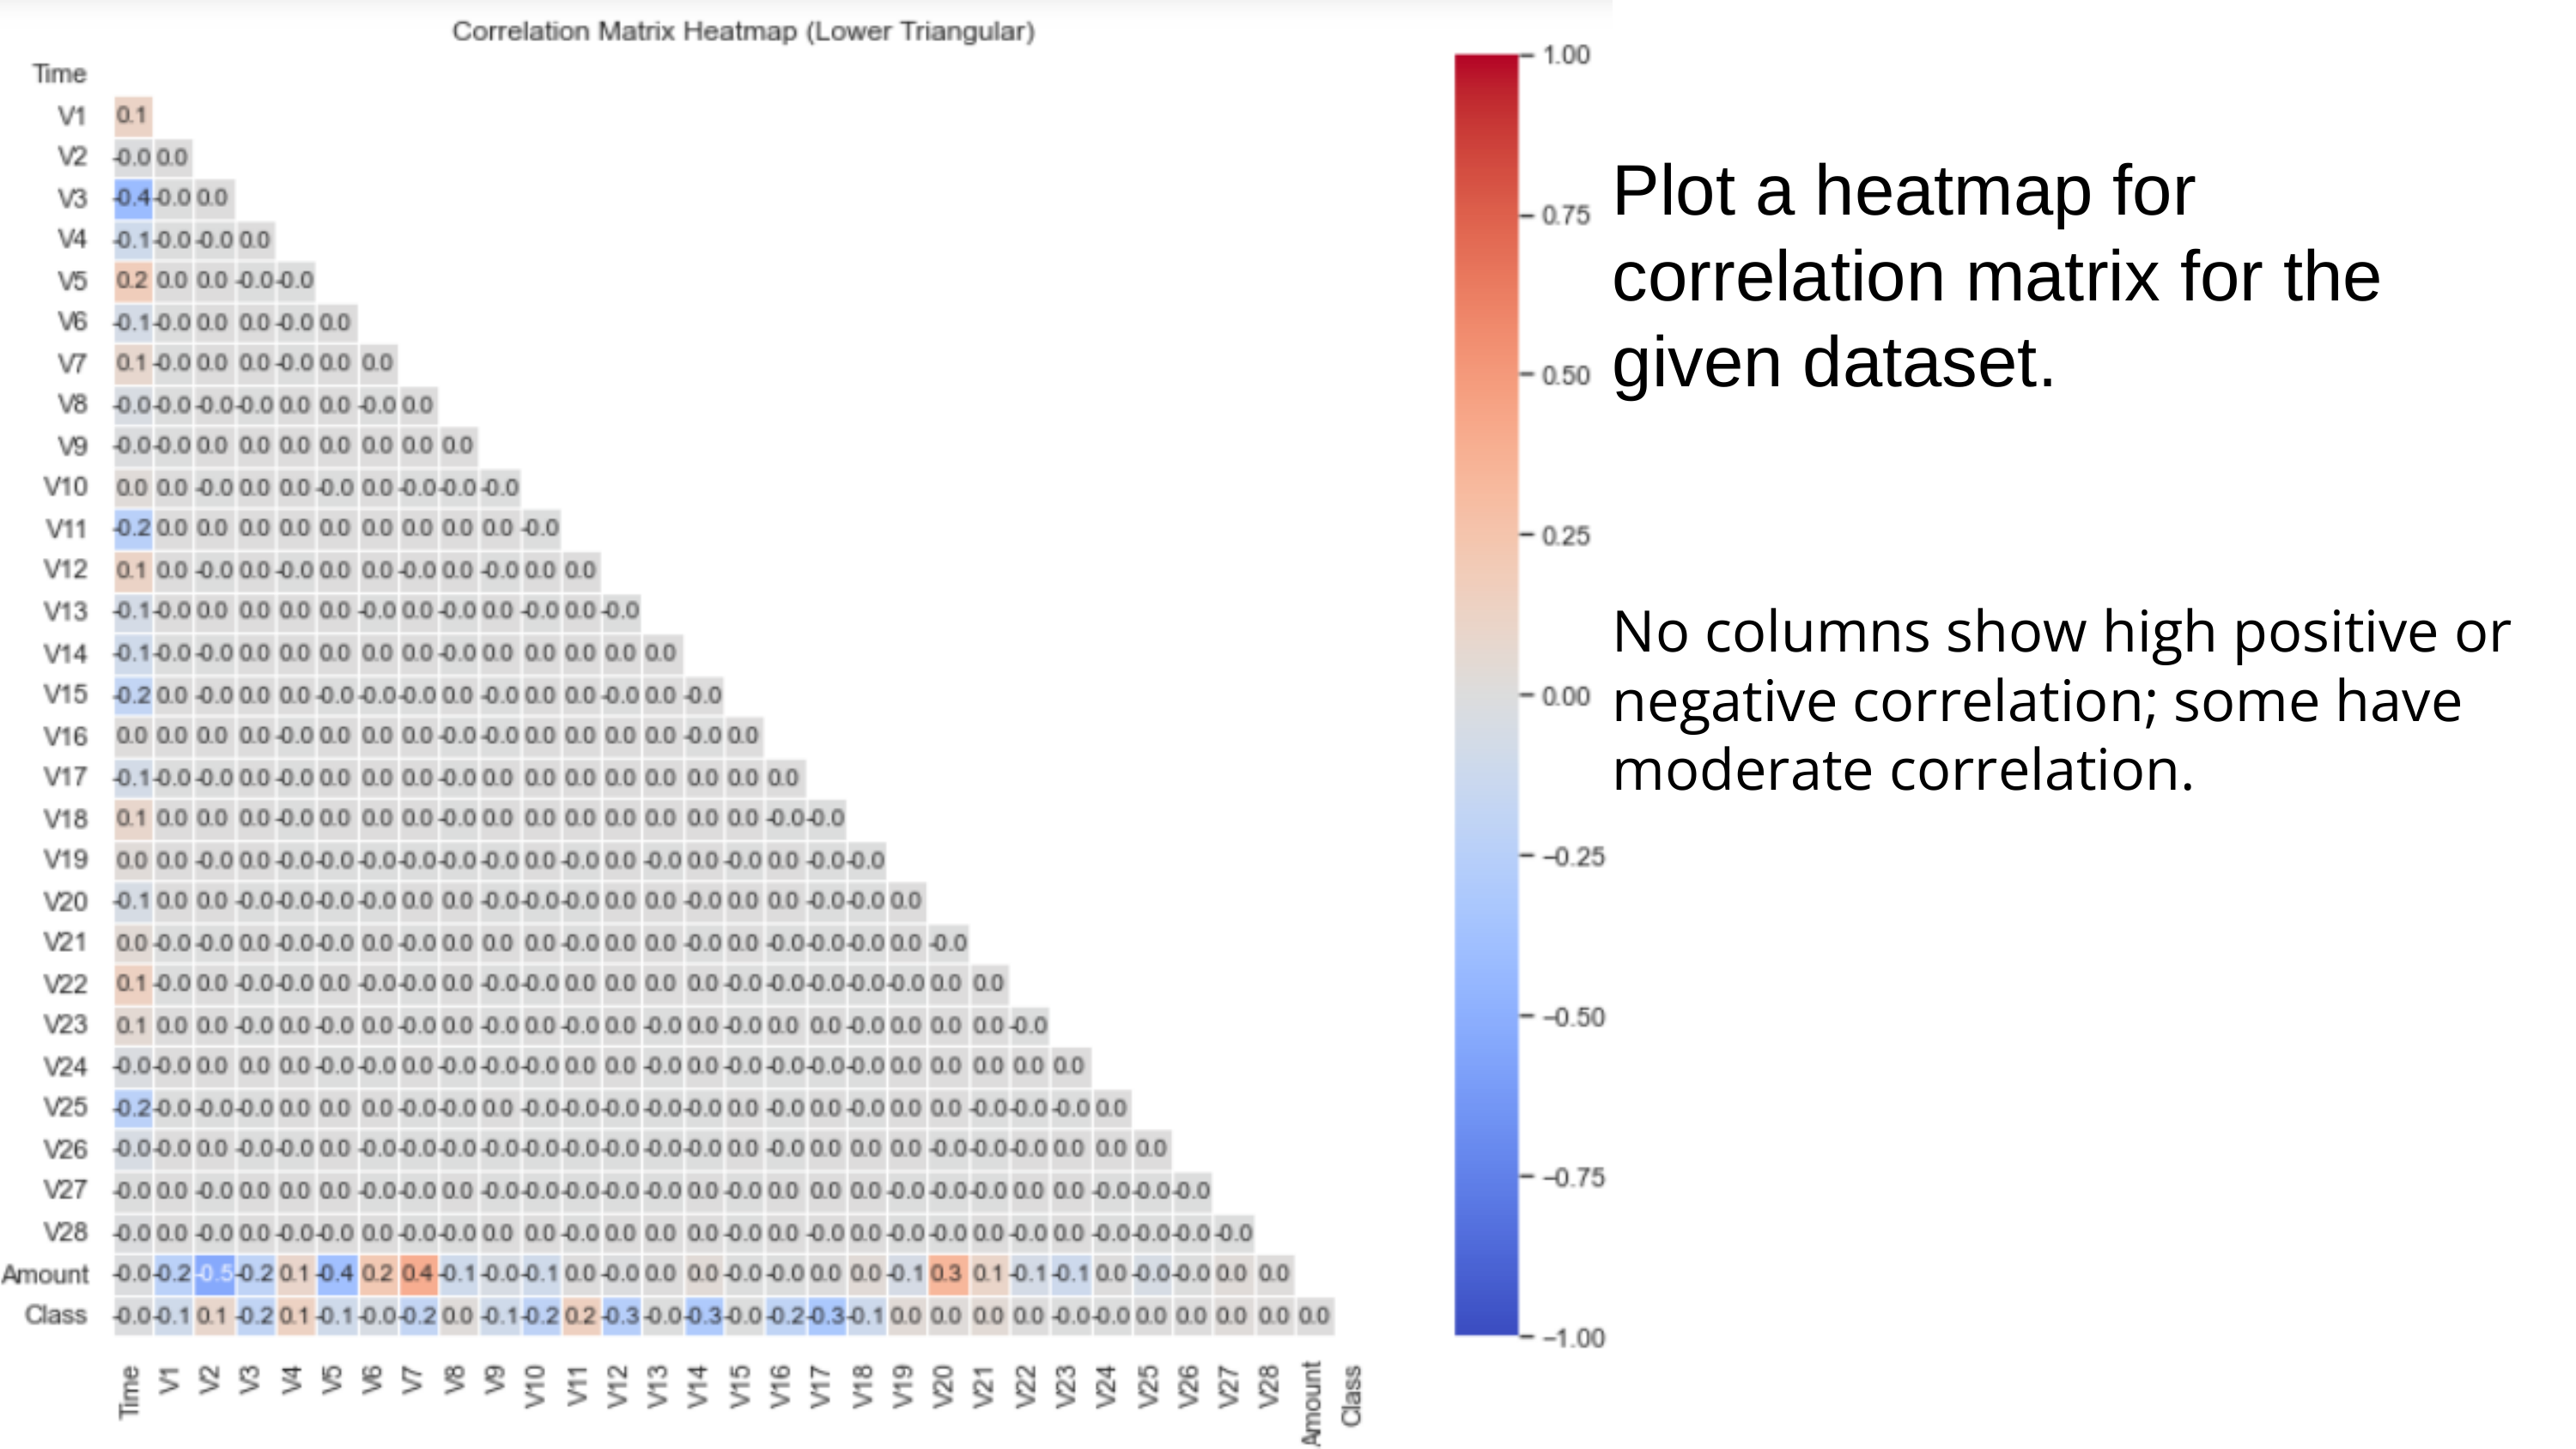

Plot a heatmap for correlation matrix for the given dataset.
No columns show high positive or negative correlation; some have moderate correlation.